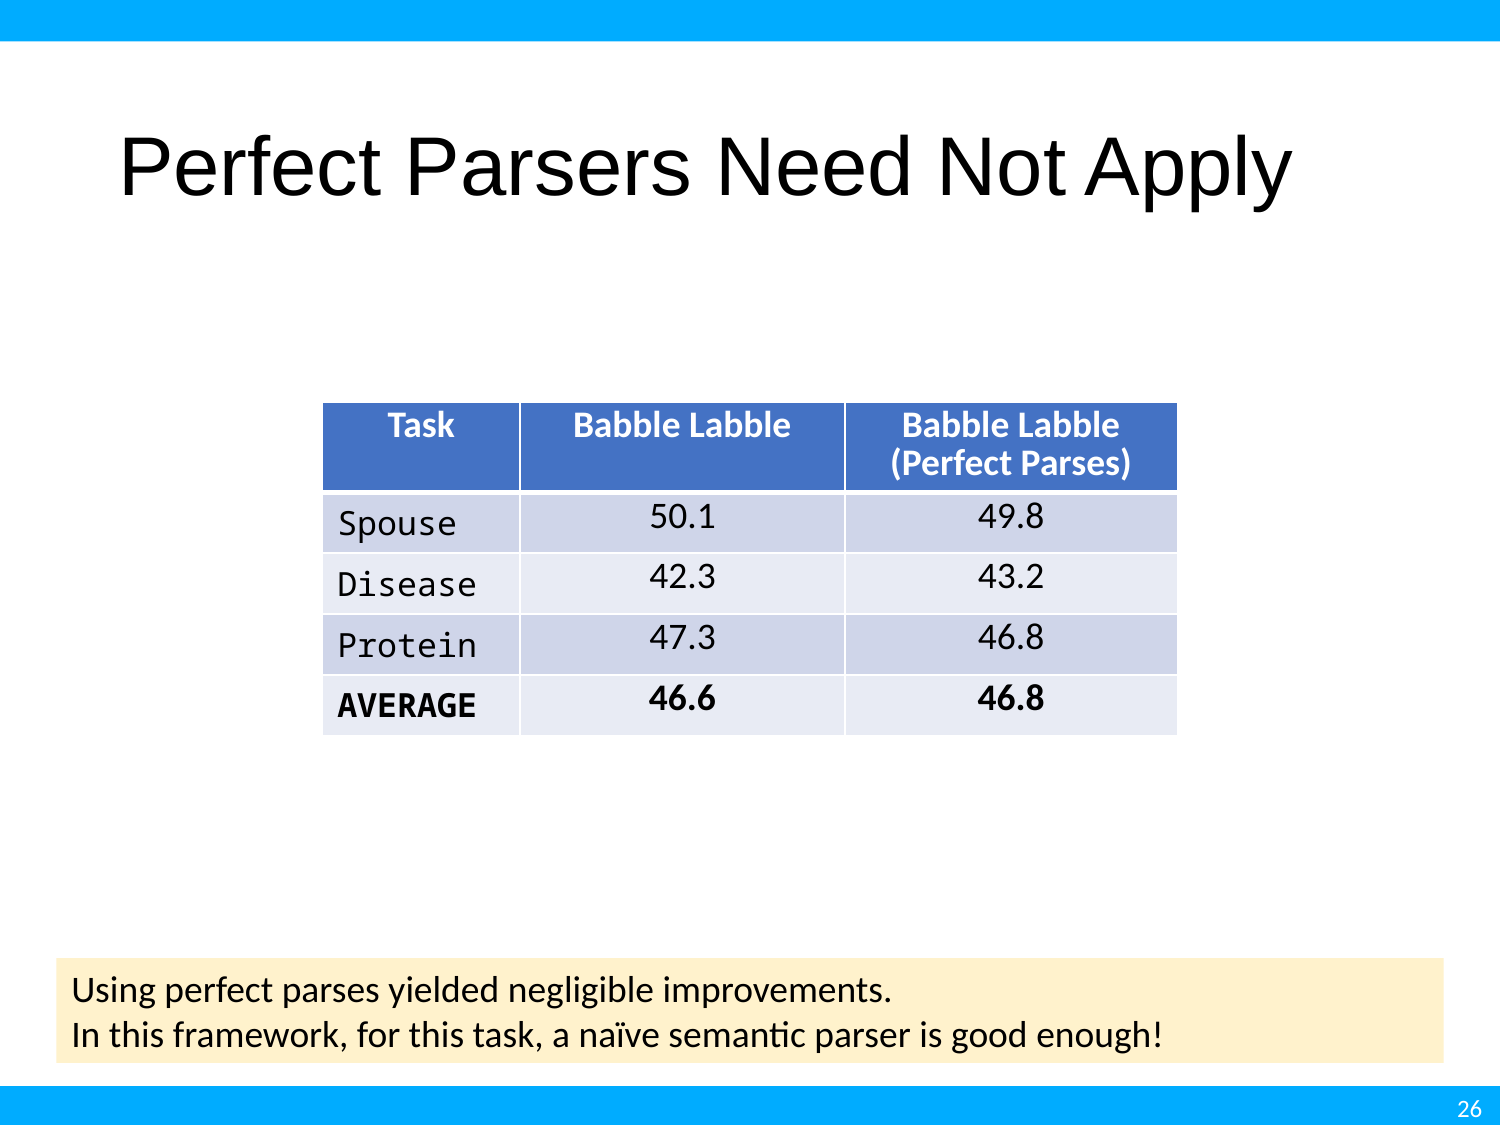

# Perfect Parsers Need Not Apply
| Task | Babble Labble | Babble Labble (Perfect Parses) |
| --- | --- | --- |
| Spouse | 50.1 | 49.8 |
| Disease | 42.3 | 43.2 |
| Protein | 47.3 | 46.8 |
| AVERAGE | 46.6 | 46.8 |
Using perfect parses yielded negligible improvements.
In this framework, for this task, a naïve semantic parser is good enough!
26